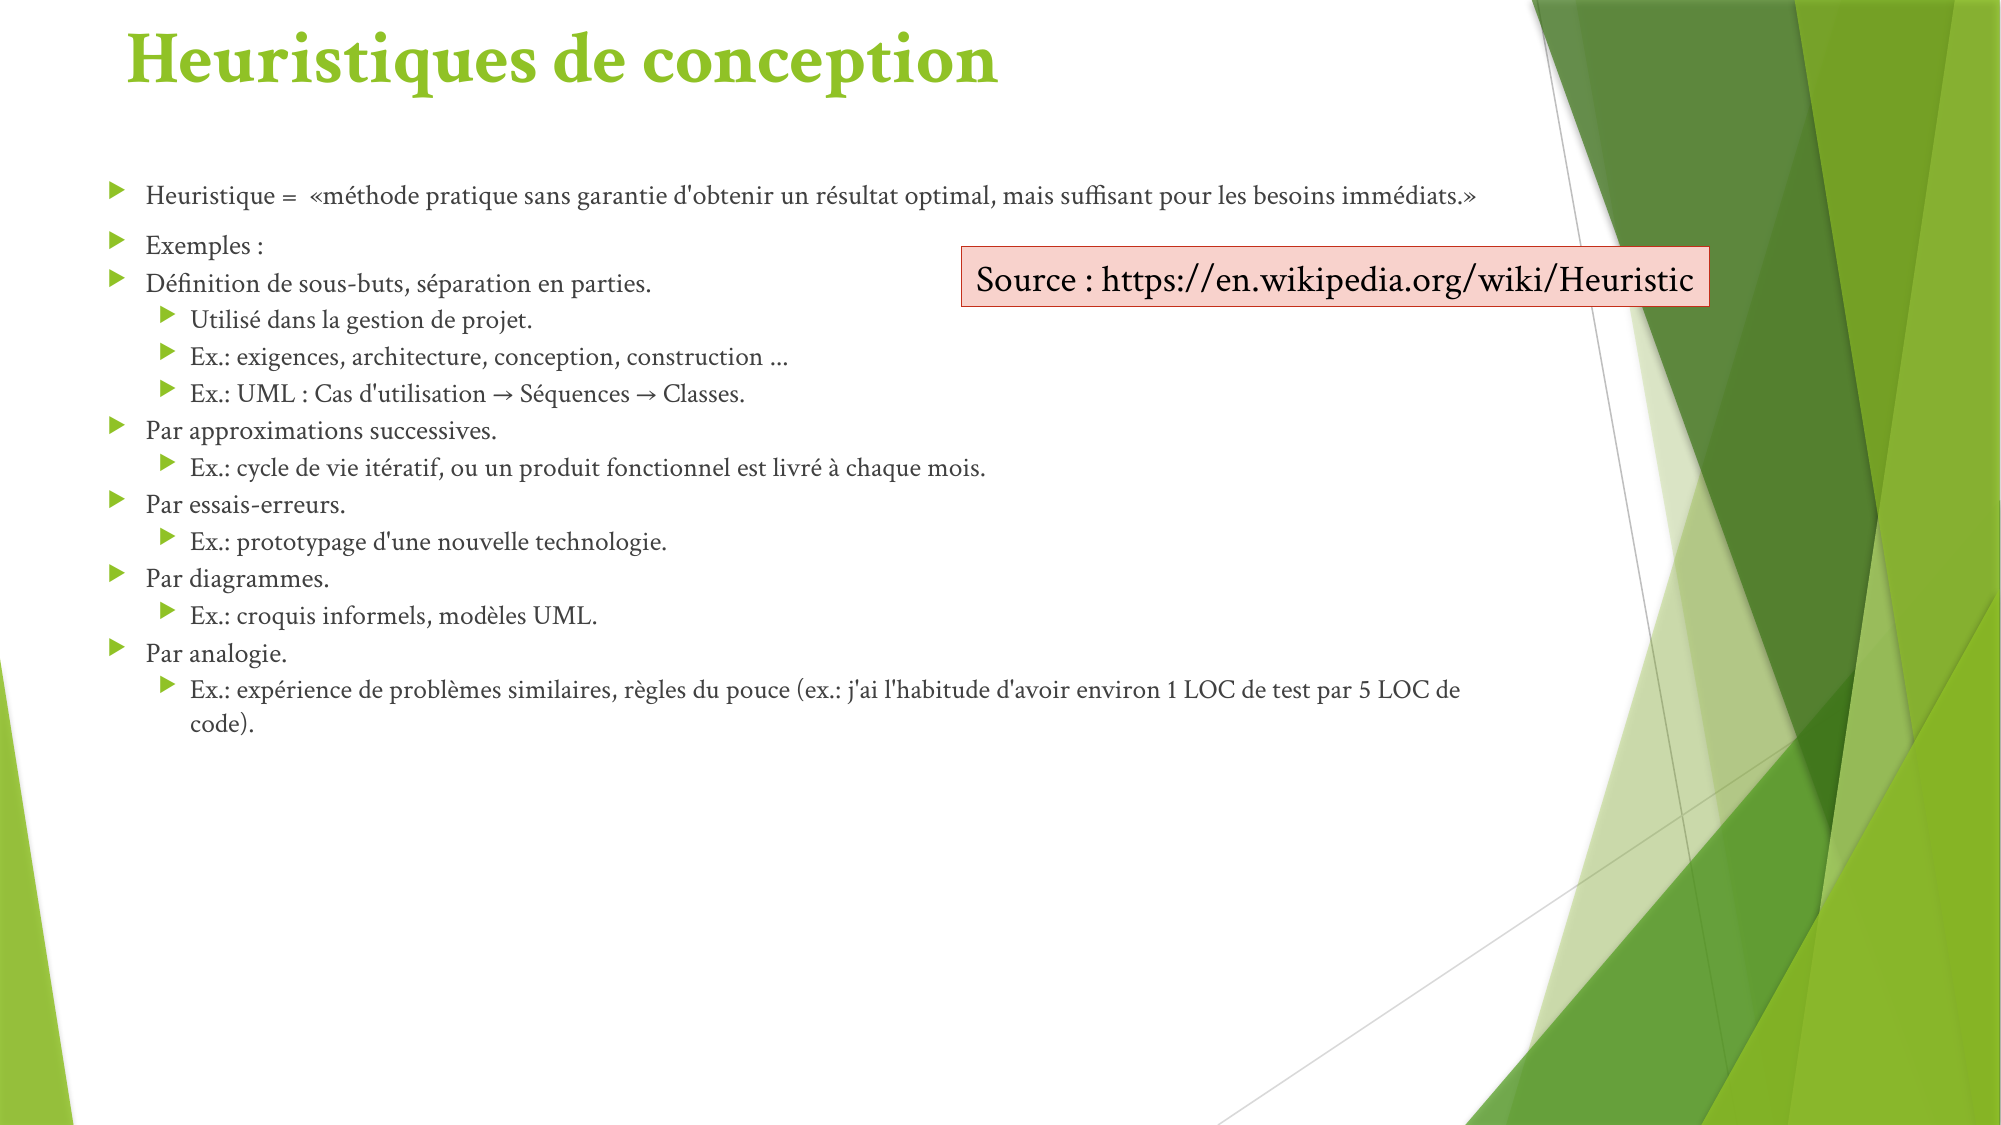

# Heuristiques de conception
Heuristique =  «méthode pratique sans garantie d'obtenir un résultat optimal, mais suffisant pour les besoins immédiats.»

Exemples :
Définition de sous-buts, séparation en parties.
Utilisé dans la gestion de projet.
Ex.: exigences, architecture, conception, construction ...
Ex.: UML : Cas d'utilisation → Séquences → Classes.
Par approximations successives.
Ex.: cycle de vie itératif, ou un produit fonctionnel est livré à chaque mois.
Par essais-erreurs.
Ex.: prototypage d'une nouvelle technologie.
Par diagrammes.
Ex.: croquis informels, modèles UML.
Par analogie.
Ex.: expérience de problèmes similaires, règles du pouce (ex.: j'ai l'habitude d'avoir environ 1 LOC de test par 5 LOC de code).

Source : https://en.wikipedia.org/wiki/Heuristic